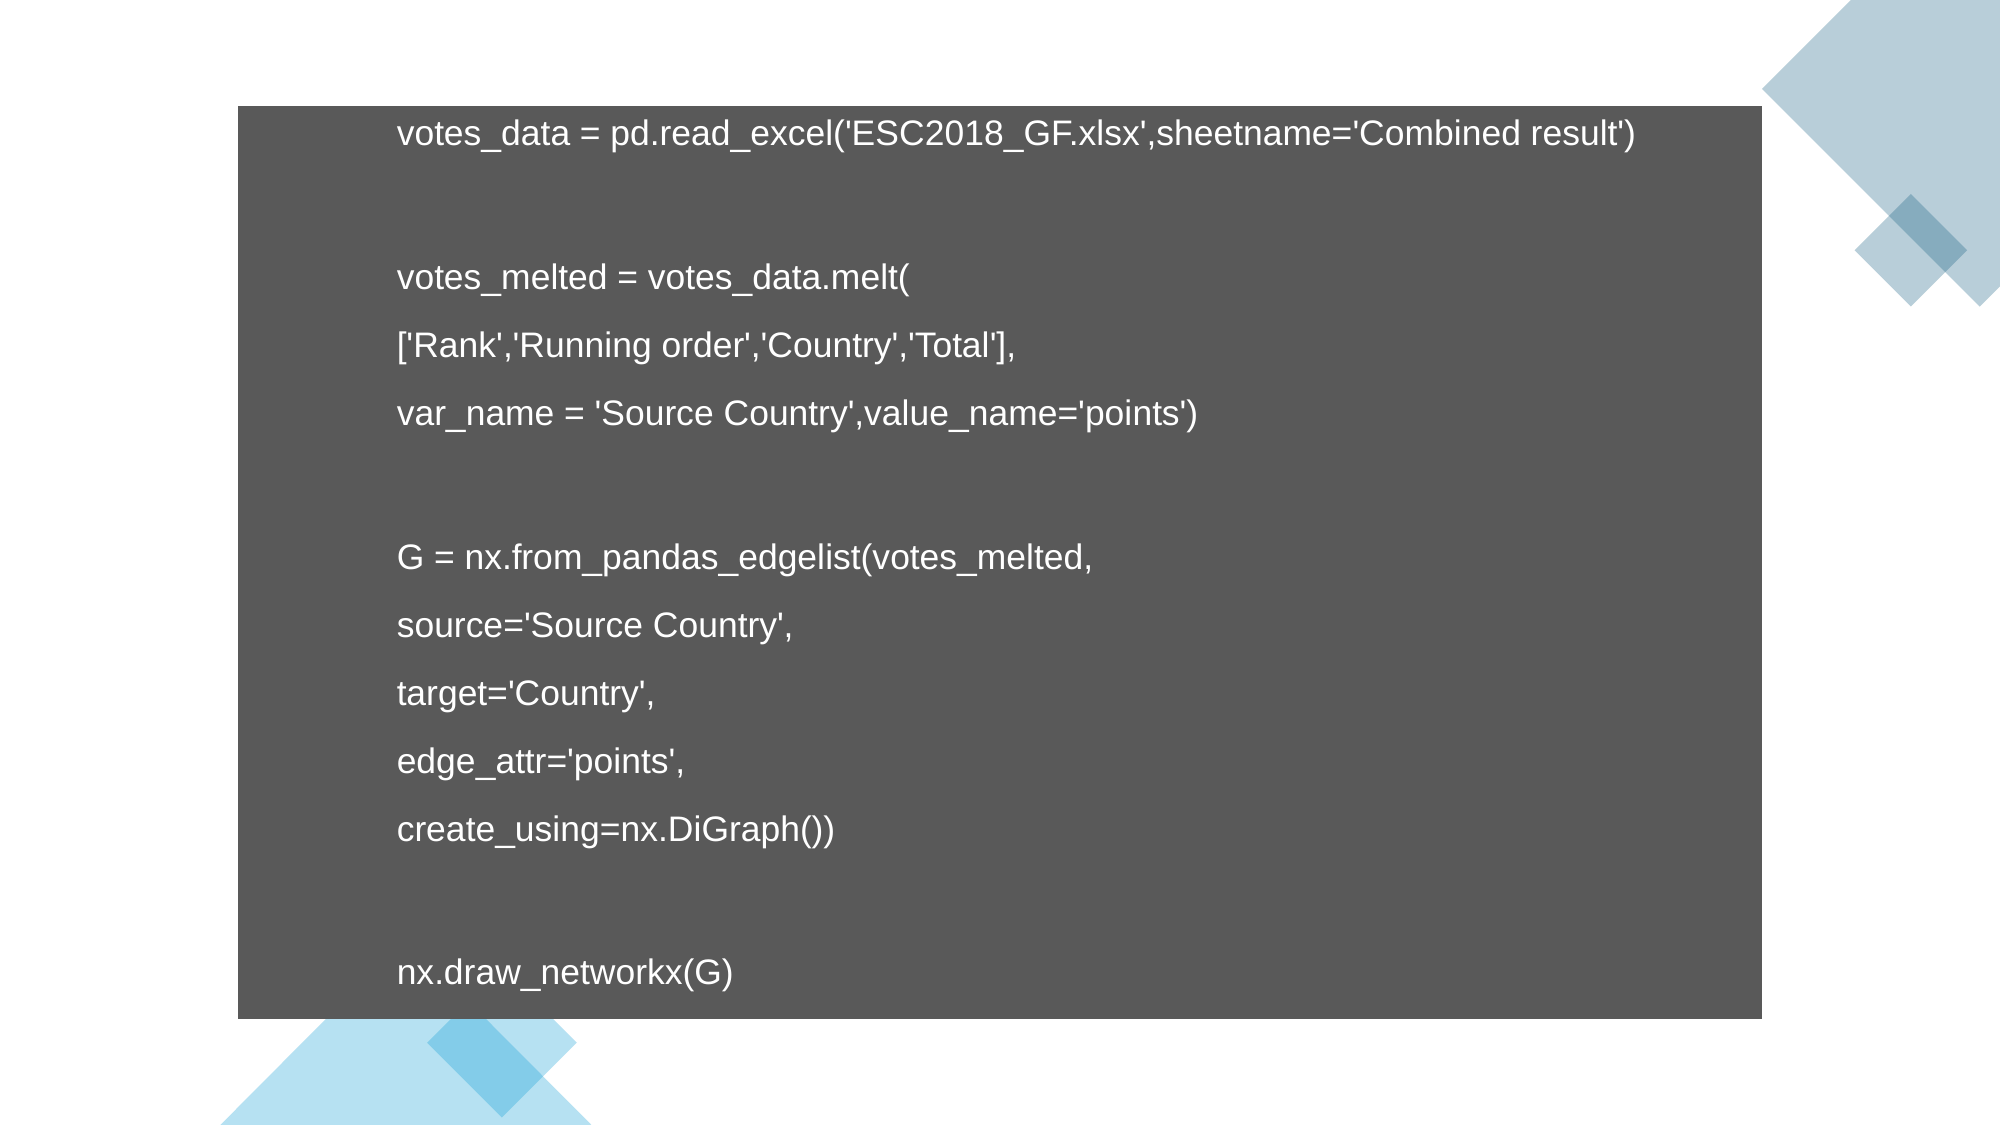

|  | votes\_data = pd.read\_excel('ESC2018\_GF.xlsx',sheetname='Combined result') |
| --- | --- |
|  |  |
|  | votes\_melted = votes\_data.melt( |
|  | ['Rank','Running order','Country','Total'], |
|  | var\_name = 'Source Country',value\_name='points') |
|  |  |
|  | G = nx.from\_pandas\_edgelist(votes\_melted, |
|  | source='Source Country', |
|  | target='Country', |
|  | edge\_attr='points', |
|  | create\_using=nx.DiGraph()) |
|  |  |
|  | nx.draw\_networkx(G) |